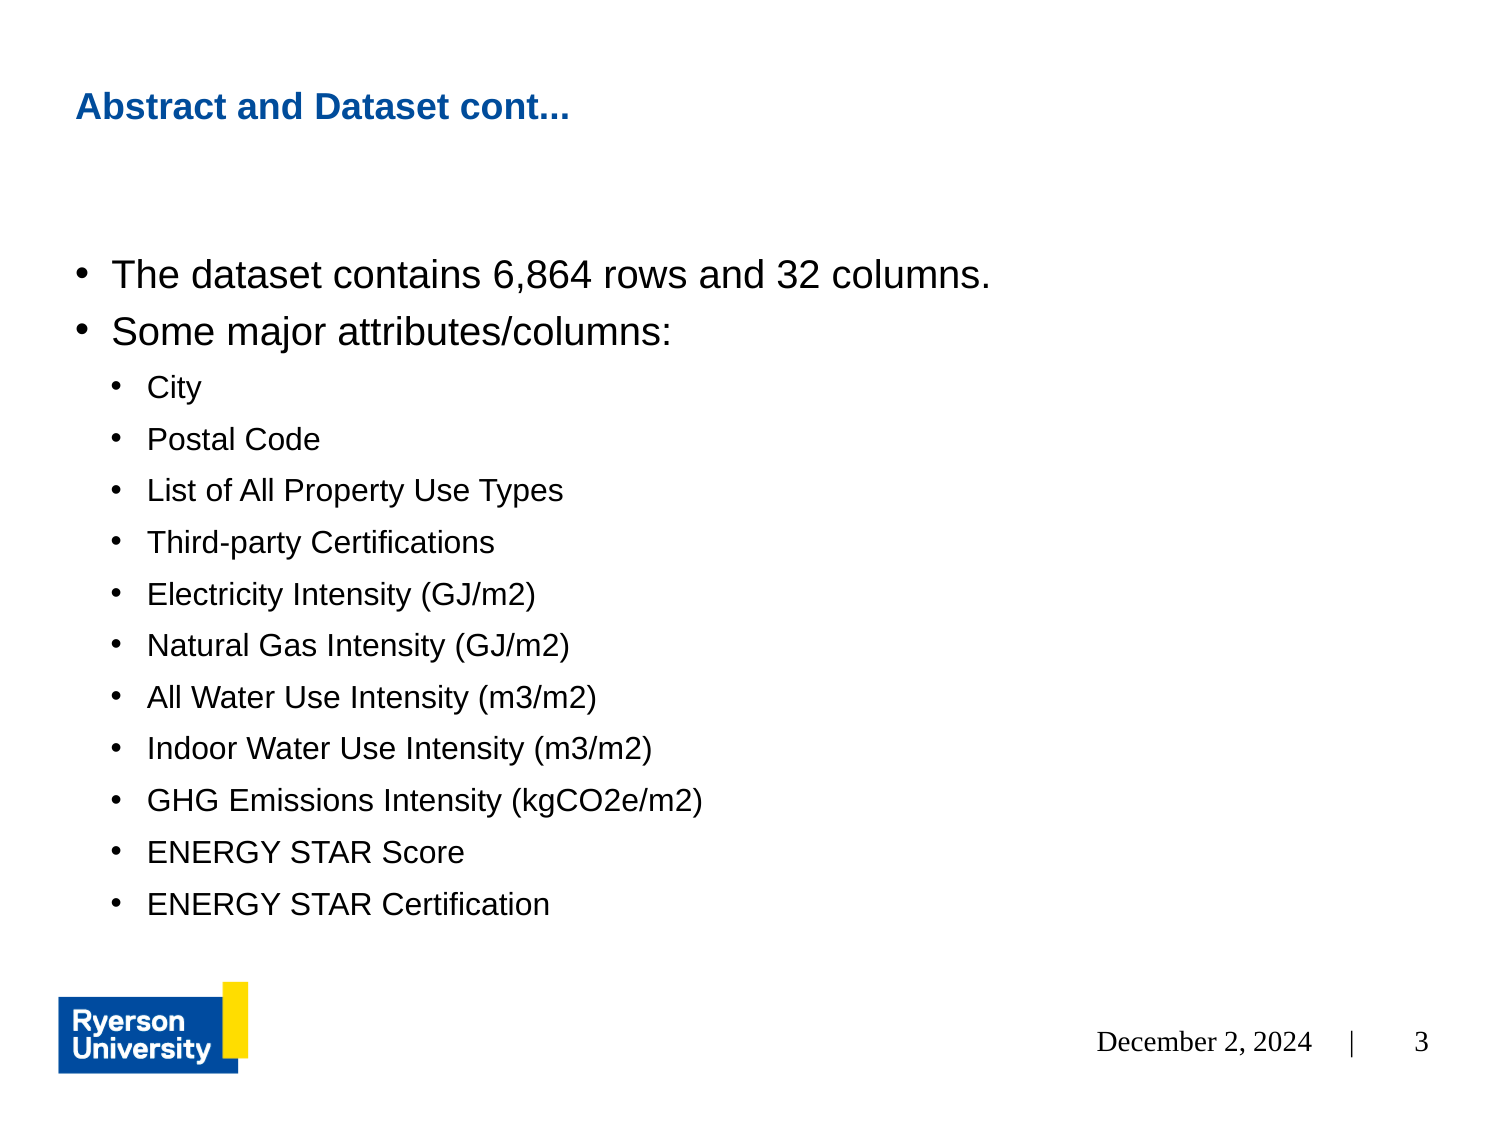

# Abstract and Dataset cont...
The dataset contains 6,864 rows and 32 columns.
Some major attributes/columns:
City
Postal Code
List of All Property Use Types
Third-party Certifications
Electricity Intensity (GJ/m2)
Natural Gas Intensity (GJ/m2)
All Water Use Intensity (m3/m2)
Indoor Water Use Intensity (m3/m2)
GHG Emissions Intensity (kgCO2e/m2)
ENERGY STAR Score
ENERGY STAR Certification

December 2, 2024     |
3